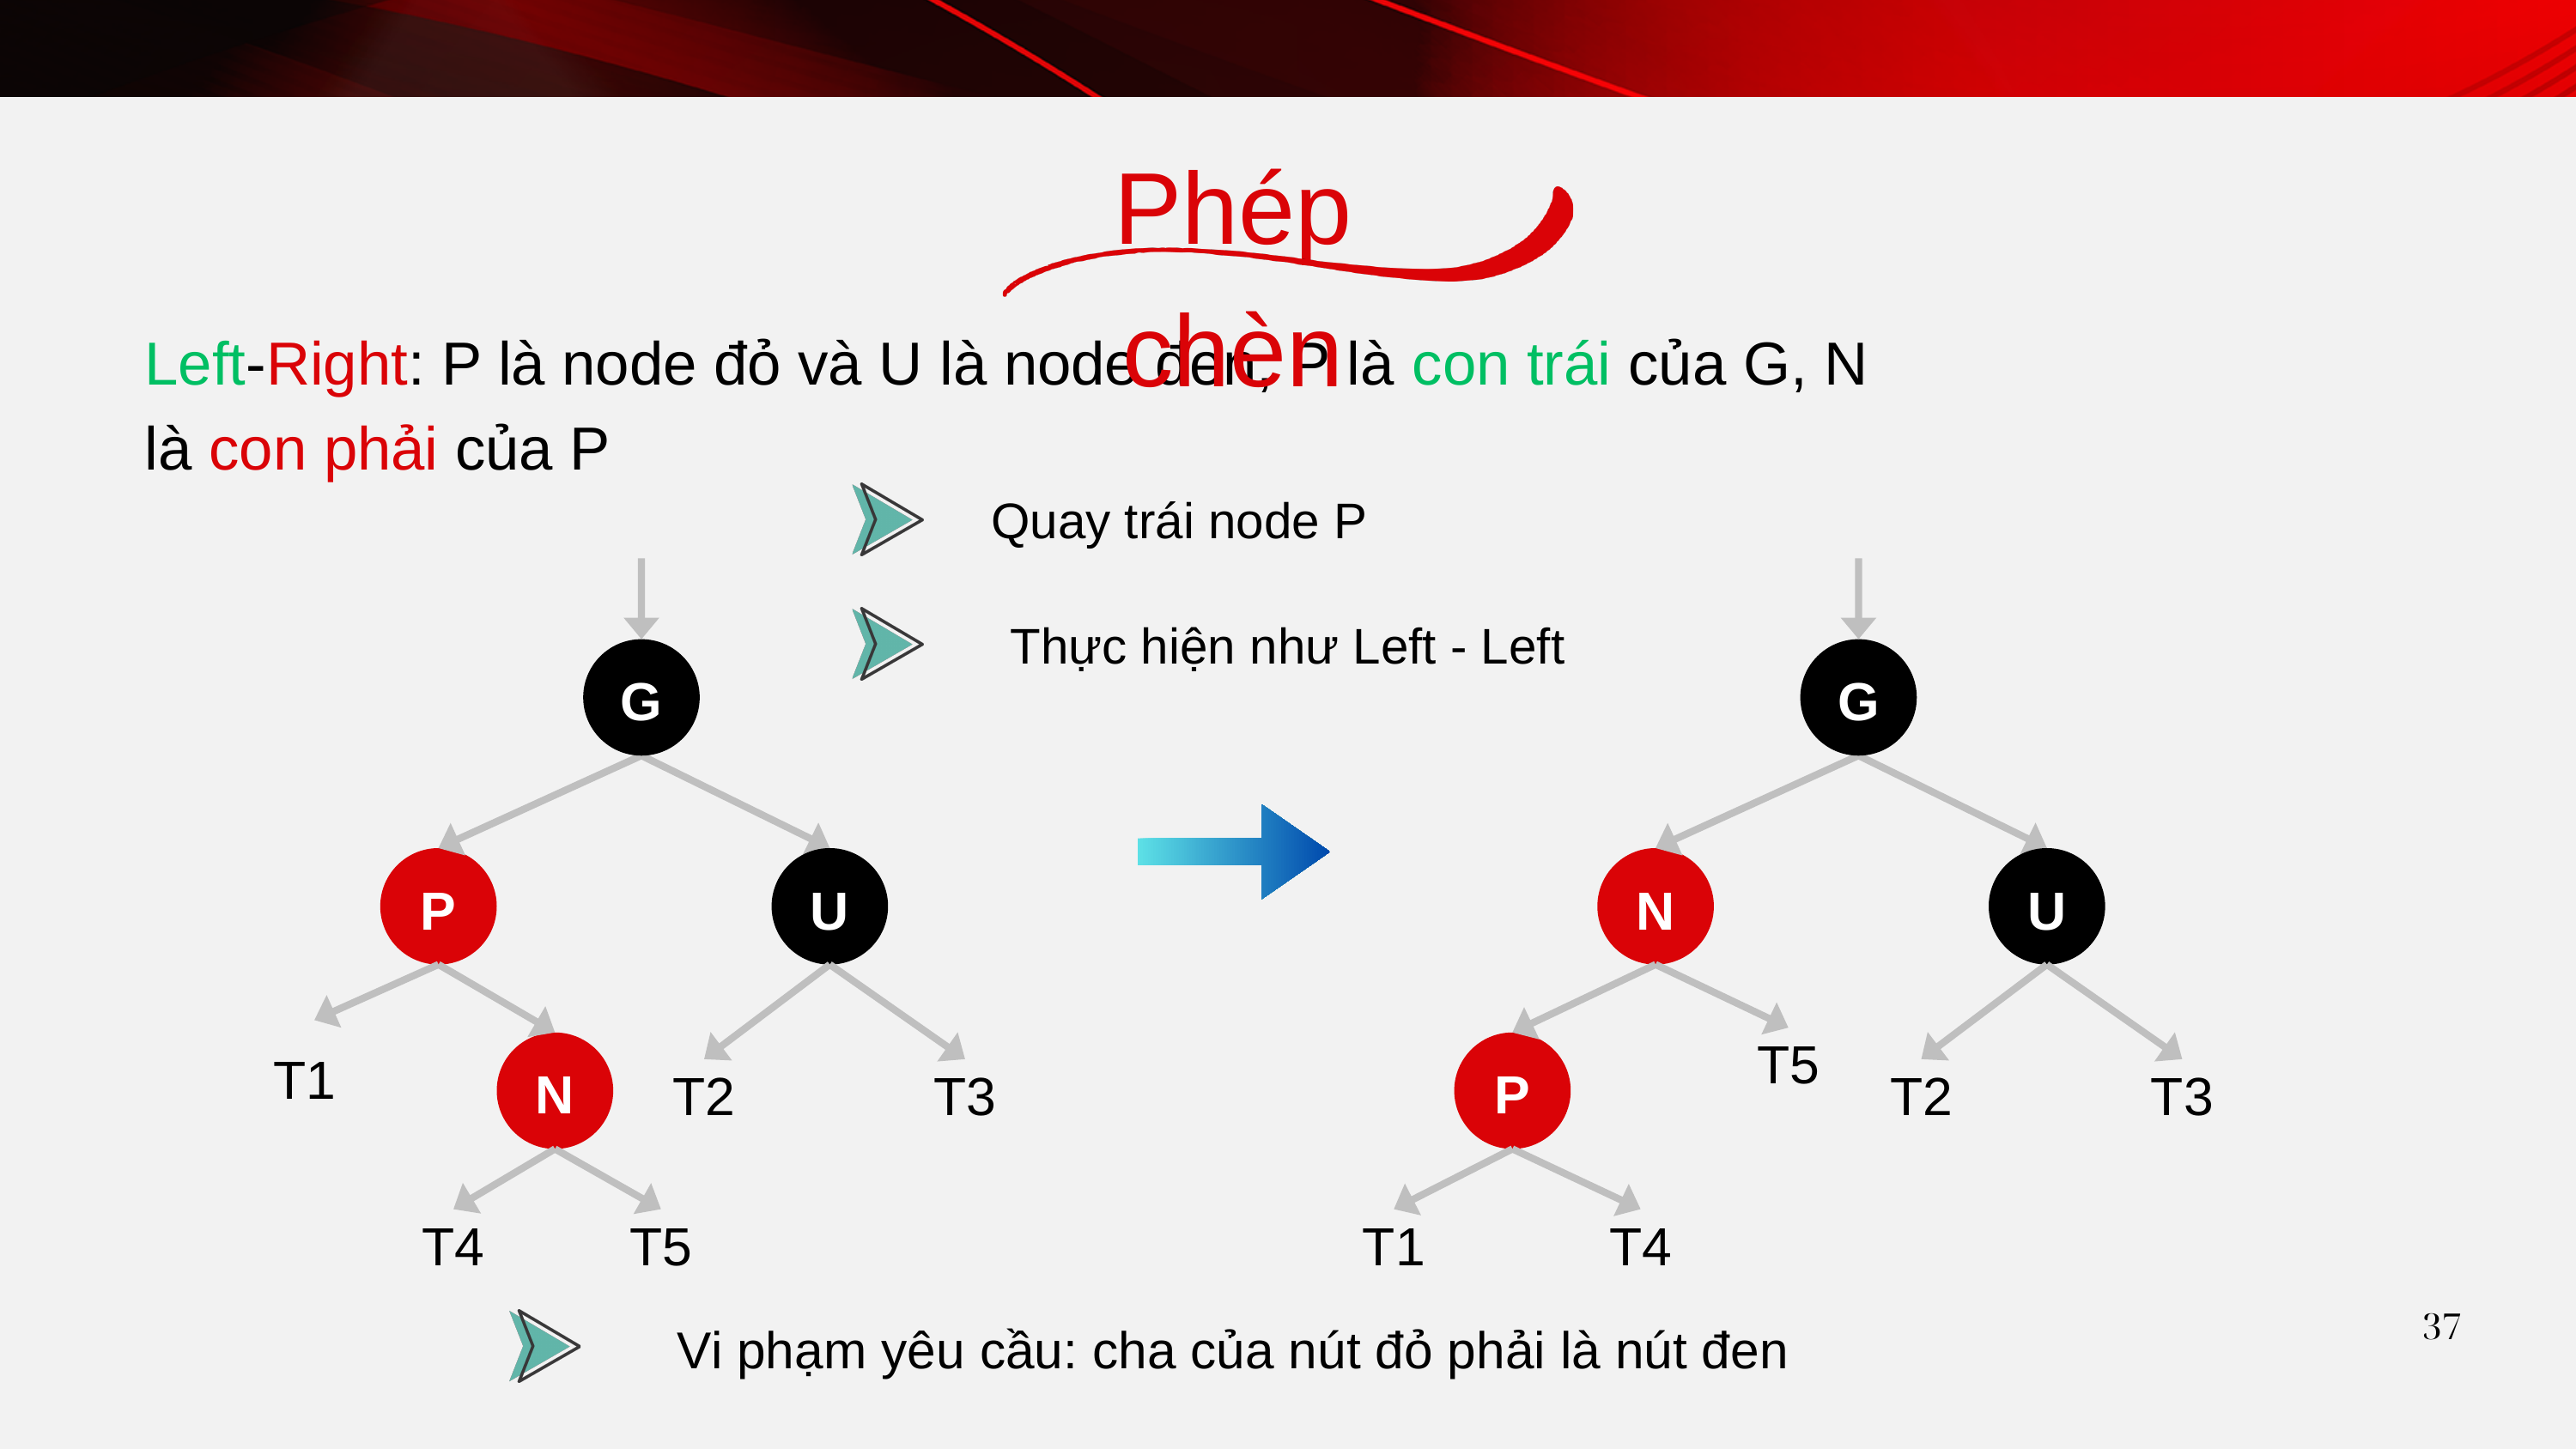

Phép chèn

Left-Right: P là node đỏ và U là node đen, P là con trái của G, N là con phải của P

Quay trái node P

G

P

U

N
T1
T2
T3

T4
T5

G

N

U

T5

P
T2
T3

T1
T4

Thực hiện như Left - Left

37

Vi phạm yêu cầu: cha của nút đỏ phải là nút đen